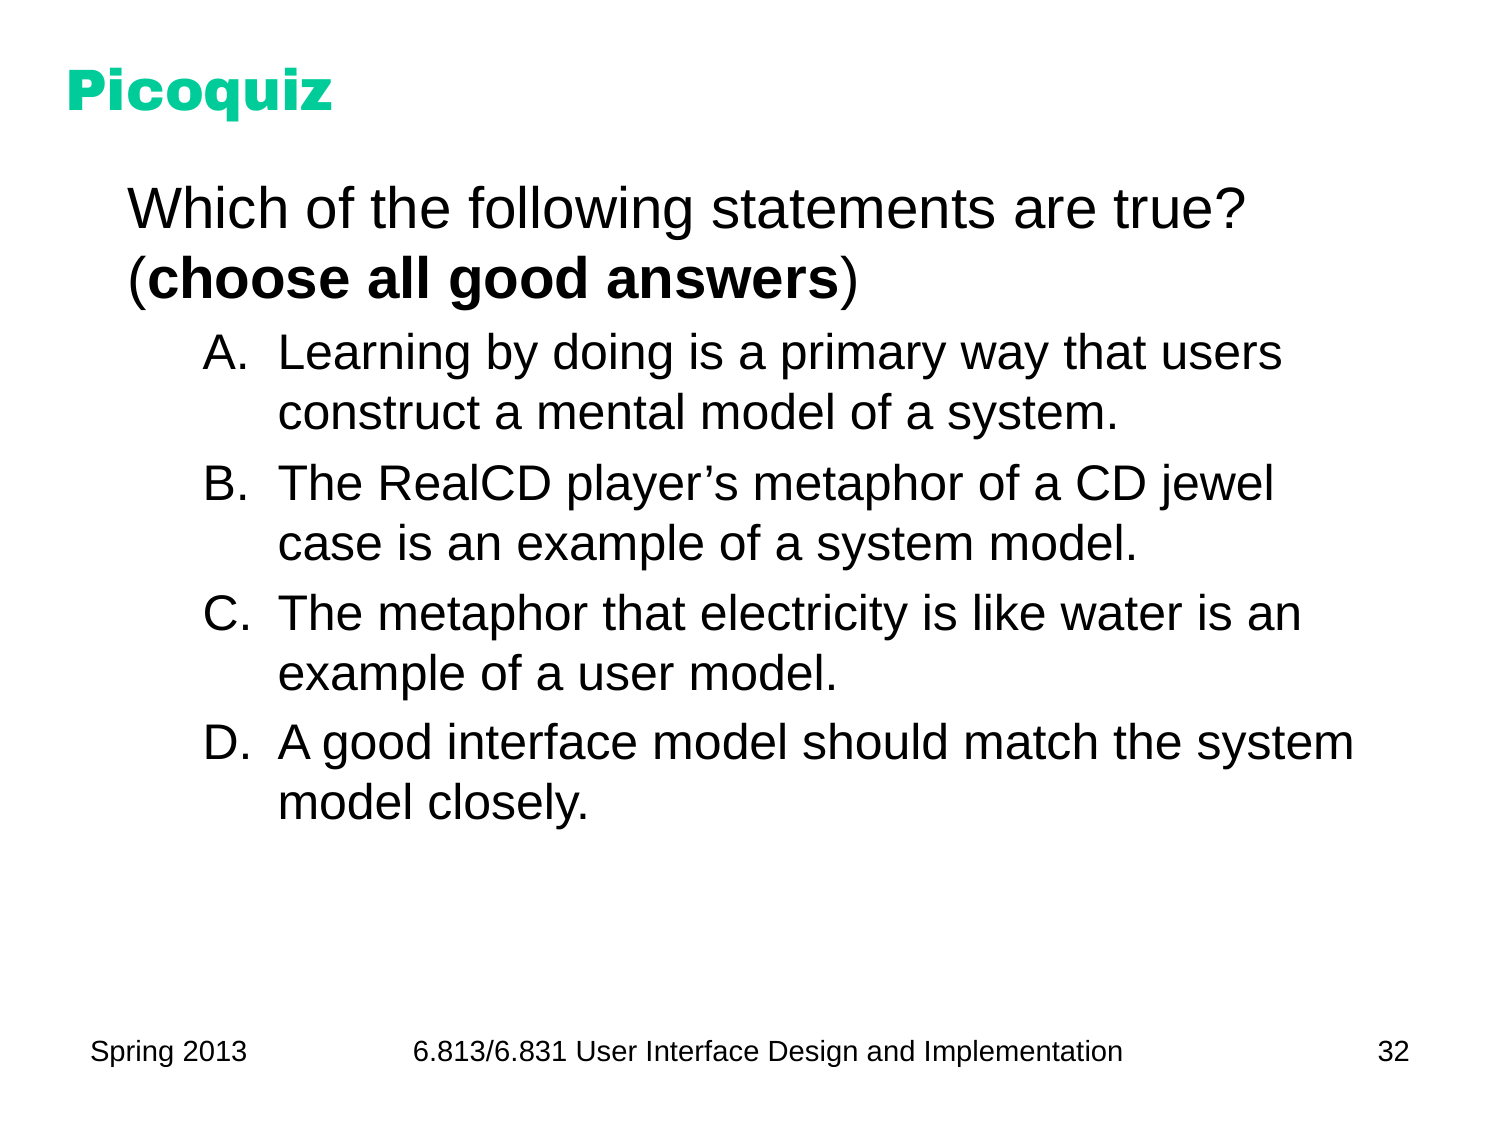

# Picoquiz
Which of the following statements are true?  (choose all good answers)
Learning by doing is a primary way that users construct a mental model of a system.
The RealCD player’s metaphor of a CD jewel case is an example of a system model.
The metaphor that electricity is like water is an example of a user model.
A good interface model should match the system model closely.

Spring 2013
6.813/6.831 User Interface Design and Implementation
32